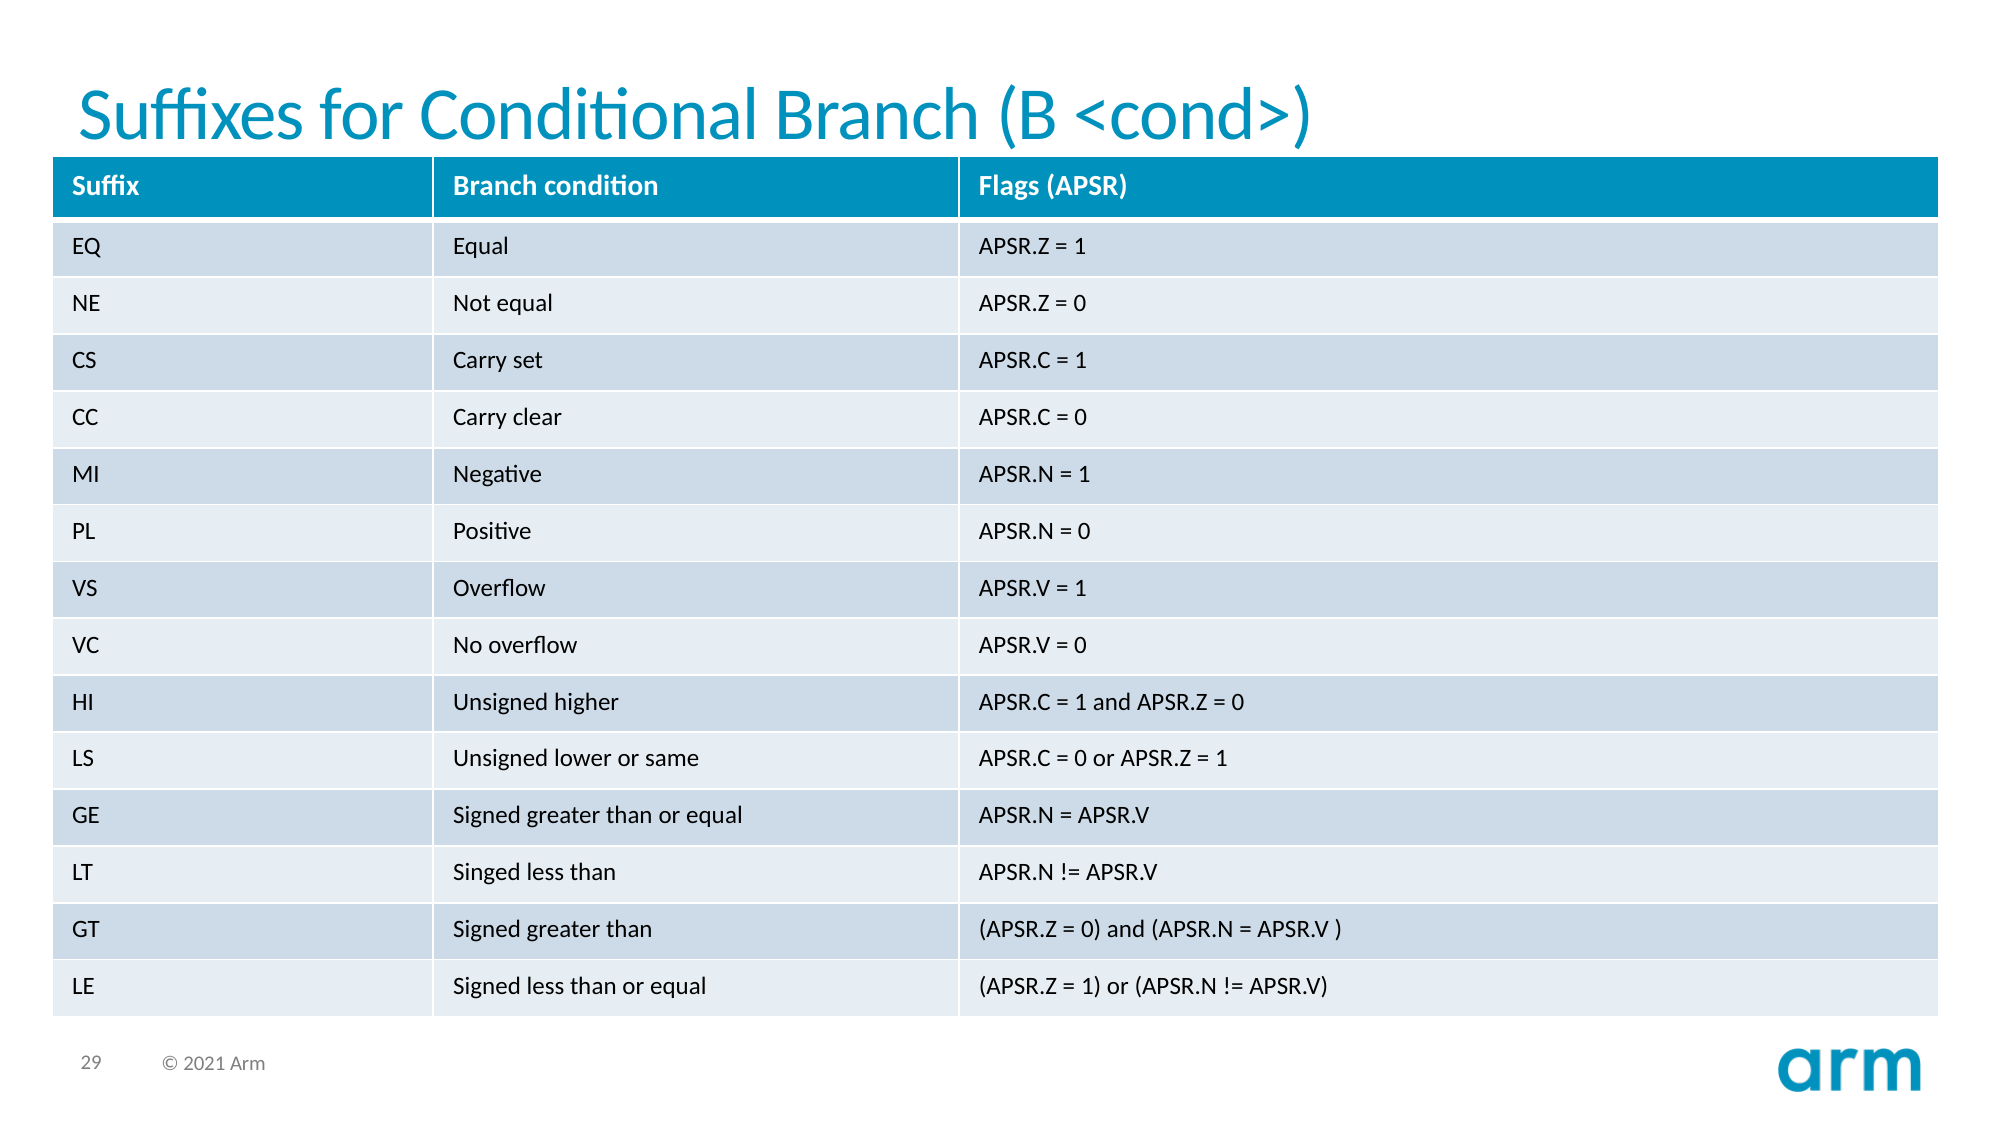

# Suffixes for Conditional Branch (B <cond>)
| Suffix | Branch condition | Flags (APSR) |
| --- | --- | --- |
| EQ | Equal | APSR.Z = 1 |
| NE | Not equal | APSR.Z = 0 |
| CS | Carry set | APSR.C = 1 |
| CC | Carry clear | APSR.C = 0 |
| MI | Negative | APSR.N = 1 |
| PL | Positive | APSR.N = 0 |
| VS | Overflow | APSR.V = 1 |
| VC | No overflow | APSR.V = 0 |
| HI | Unsigned higher | APSR.C = 1 and APSR.Z = 0 |
| LS | Unsigned lower or same | APSR.C = 0 or APSR.Z = 1 |
| GE | Signed greater than or equal | APSR.N = APSR.V |
| LT | Singed less than | APSR.N != APSR.V |
| GT | Signed greater than | (APSR.Z = 0) and (APSR.N = APSR.V ) |
| LE | Signed less than or equal | (APSR.Z = 1) or (APSR.N != APSR.V) |